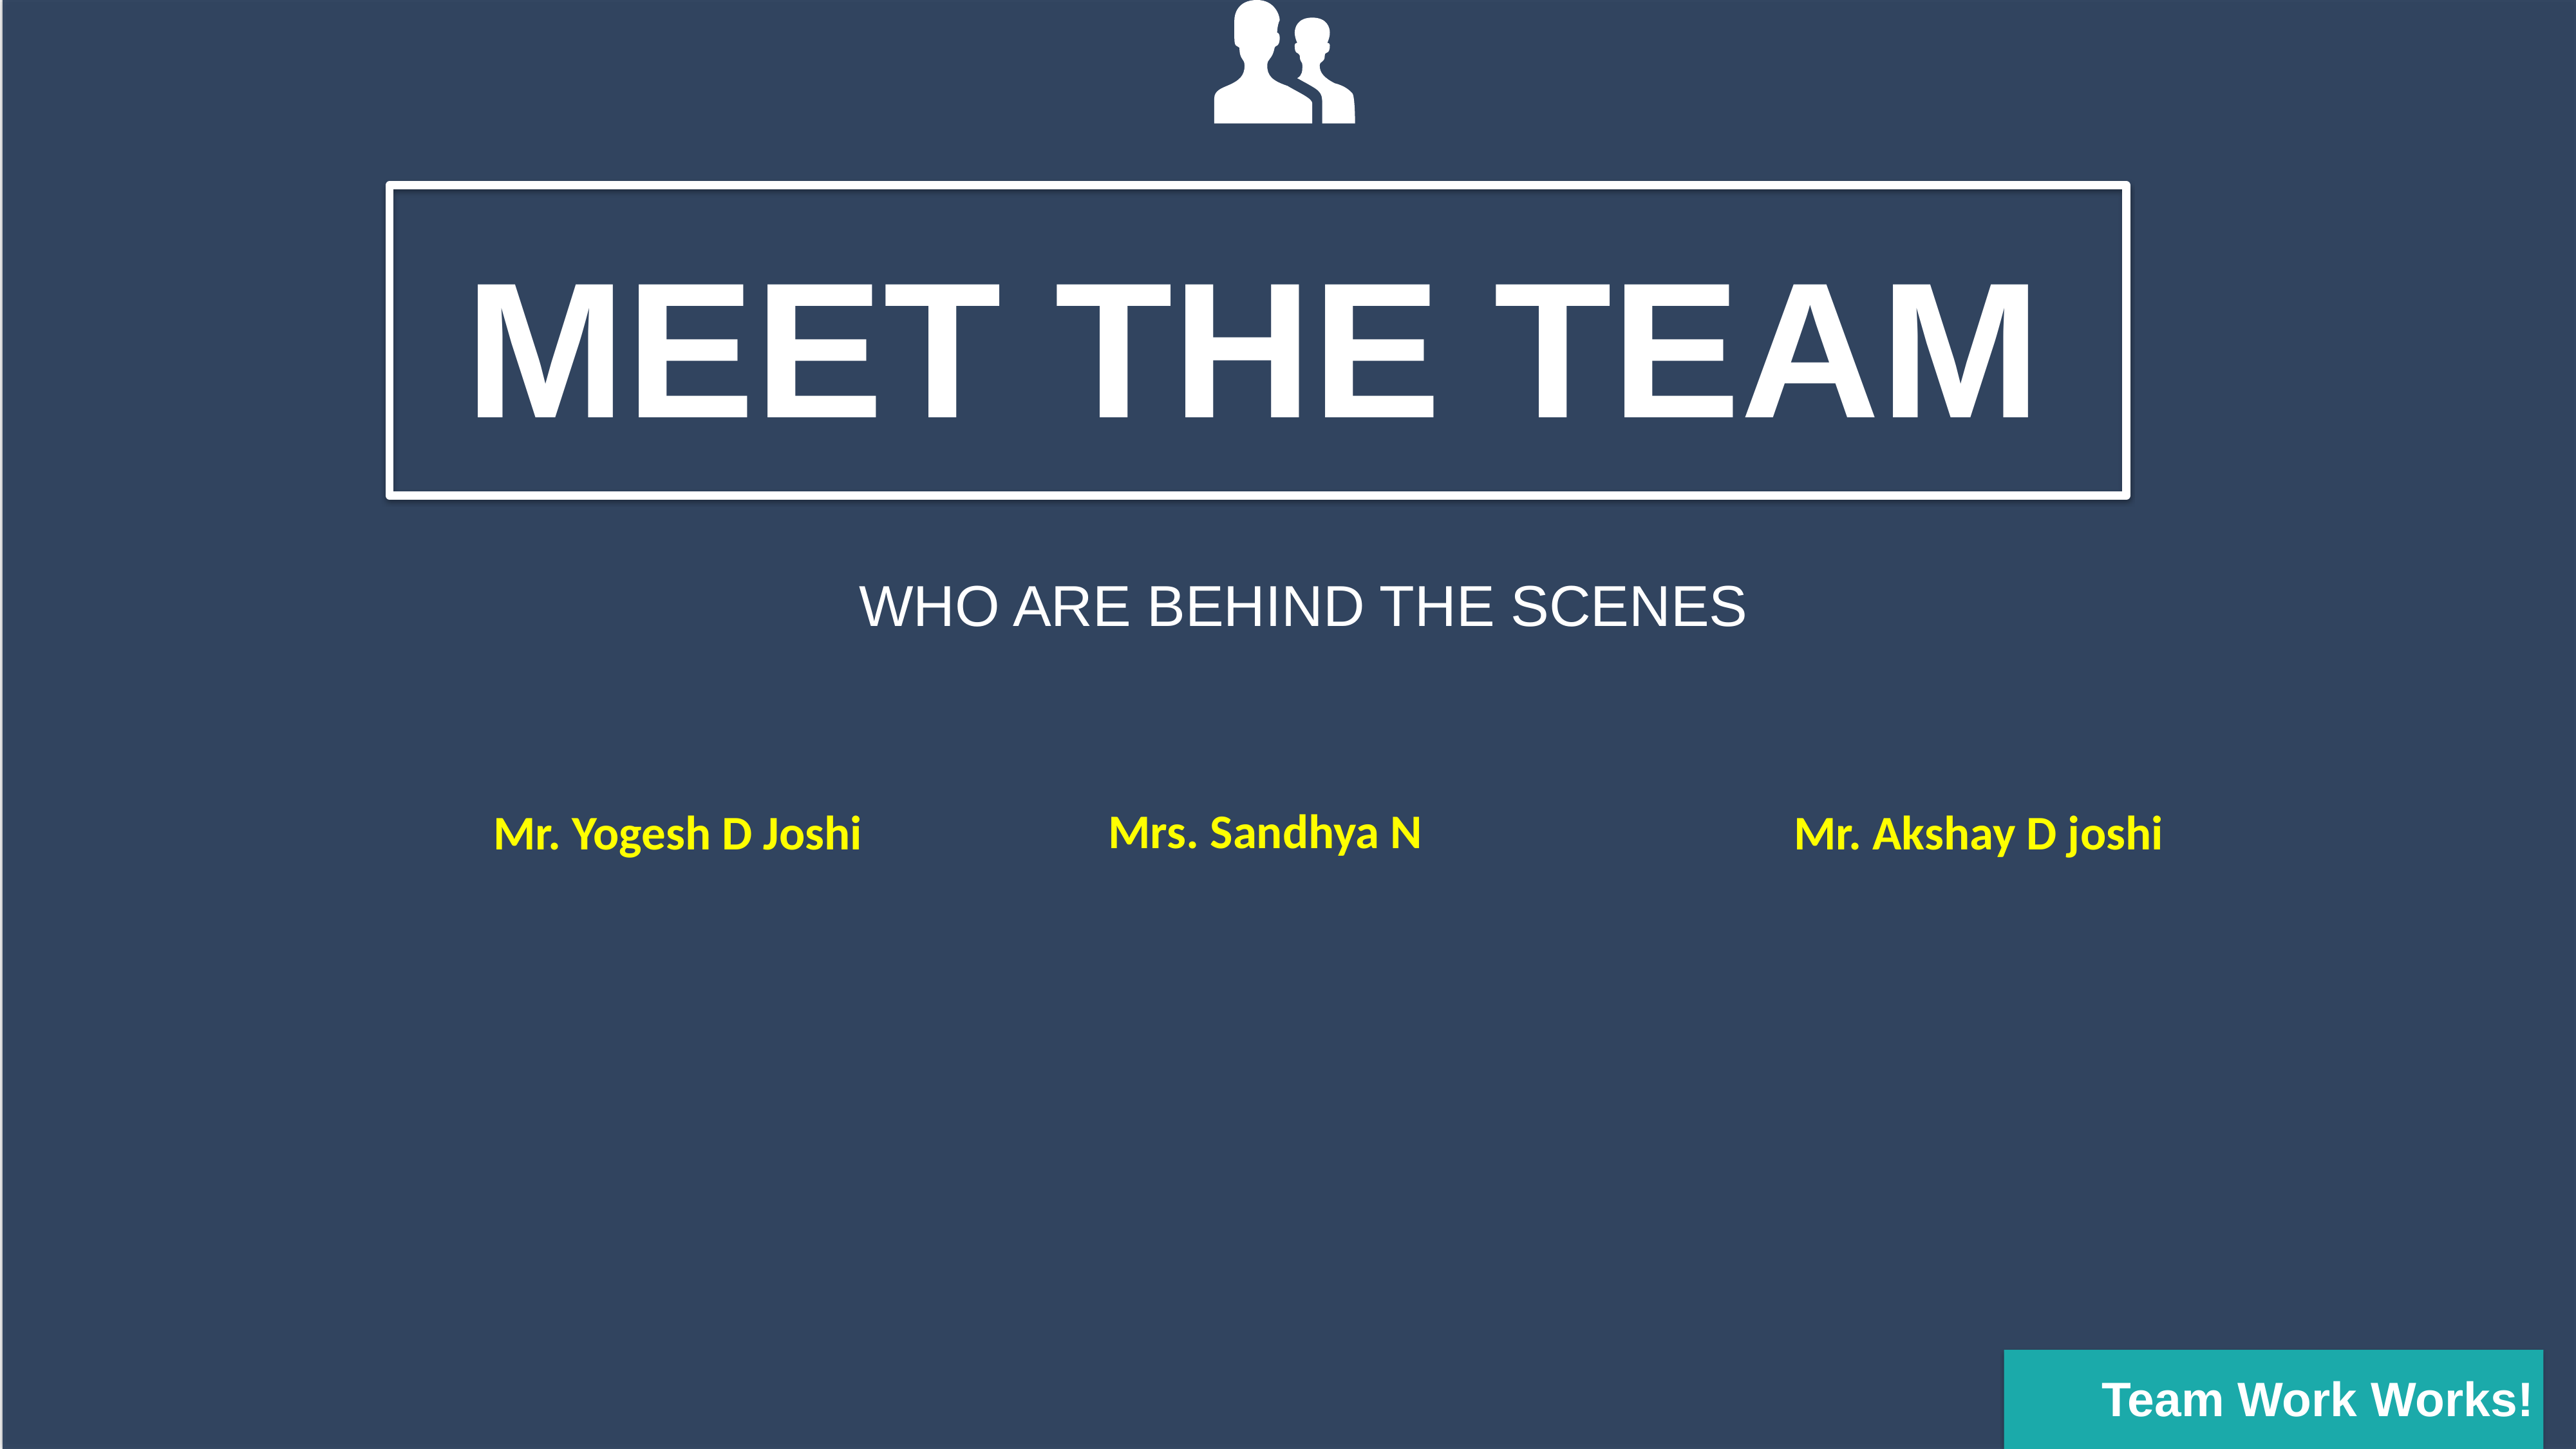

MEET THE TEAM

WHO ARE BEHIND THE SCENES
Mrs. Sandhya N
Mr. Akshay D joshi
Mr. Yogesh D Joshi
Team Work Works!